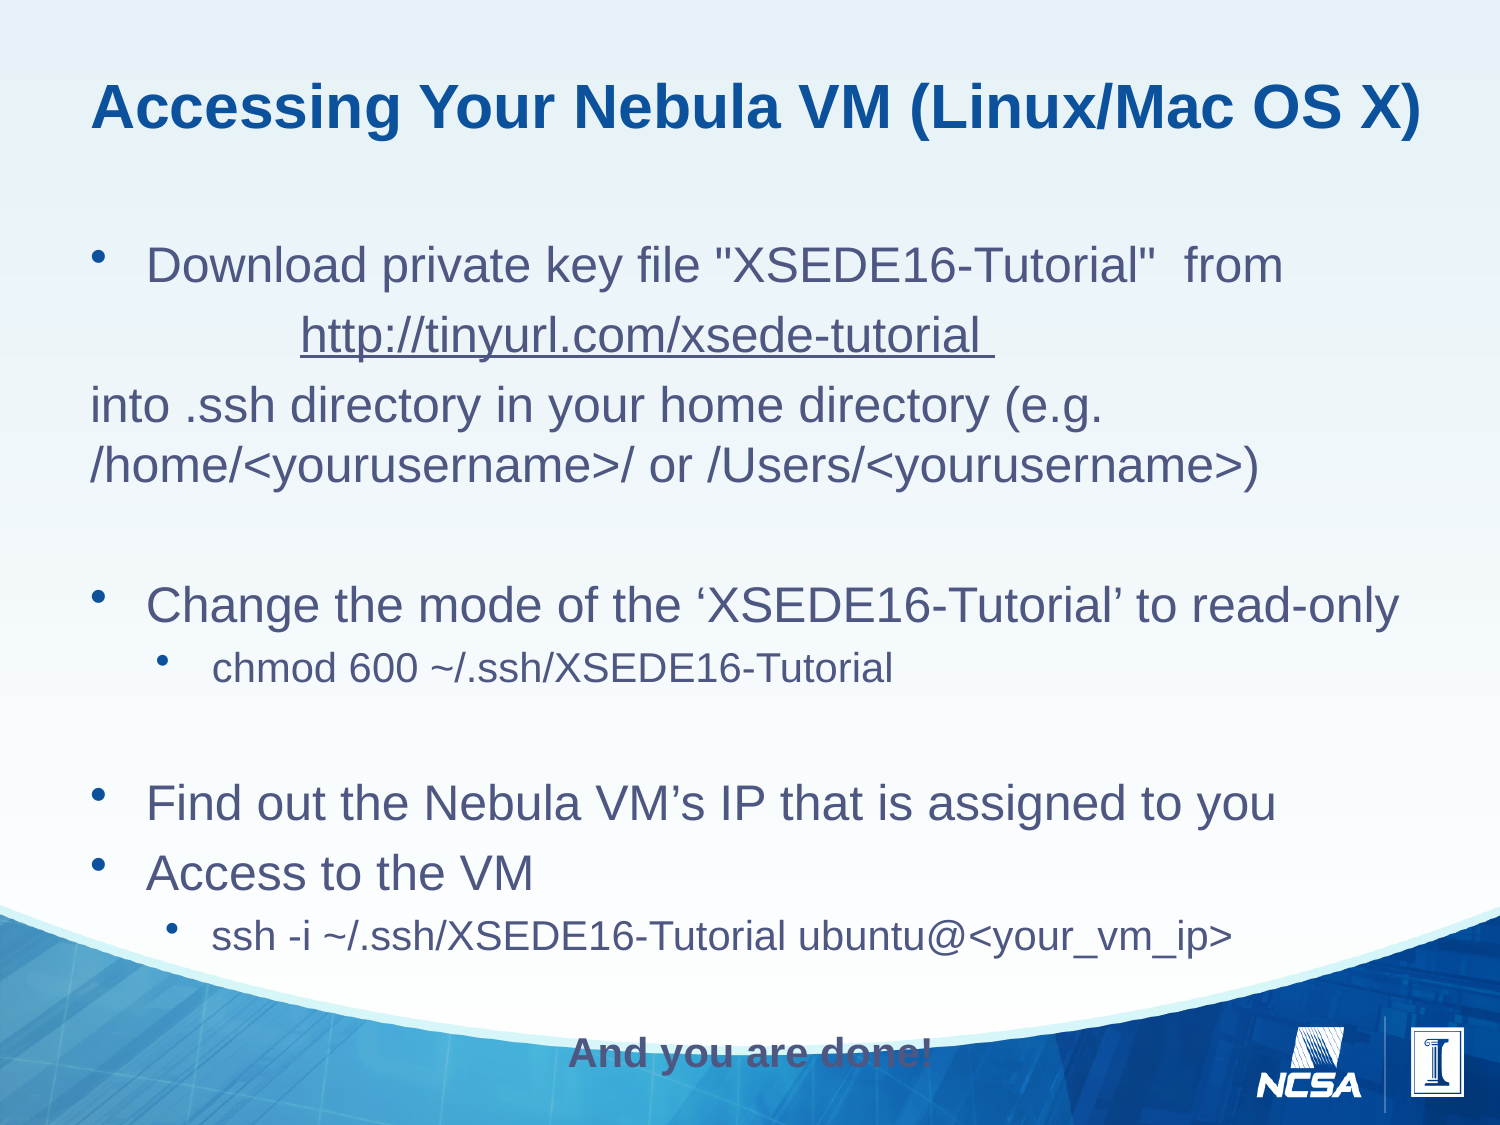

# Accessing Your Nebula VM (Linux/Mac OS X)
Download private key file "XSEDE16-Tutorial"  from
               http://tinyurl.com/xsede-tutorial
into .ssh directory in your home directory (e.g. /home/<yourusername>/ or /Users/<yourusername>)

Change the mode of the ‘XSEDE16-Tutorial’ to read-only
chmod 600 ~/.ssh/XSEDE16-Tutorial

Find out the Nebula VM’s IP that is assigned to you
Access to the VM
ssh -i ~/.ssh/XSEDE16-Tutorial ubuntu@<your_vm_ip>

                                   And you are done!